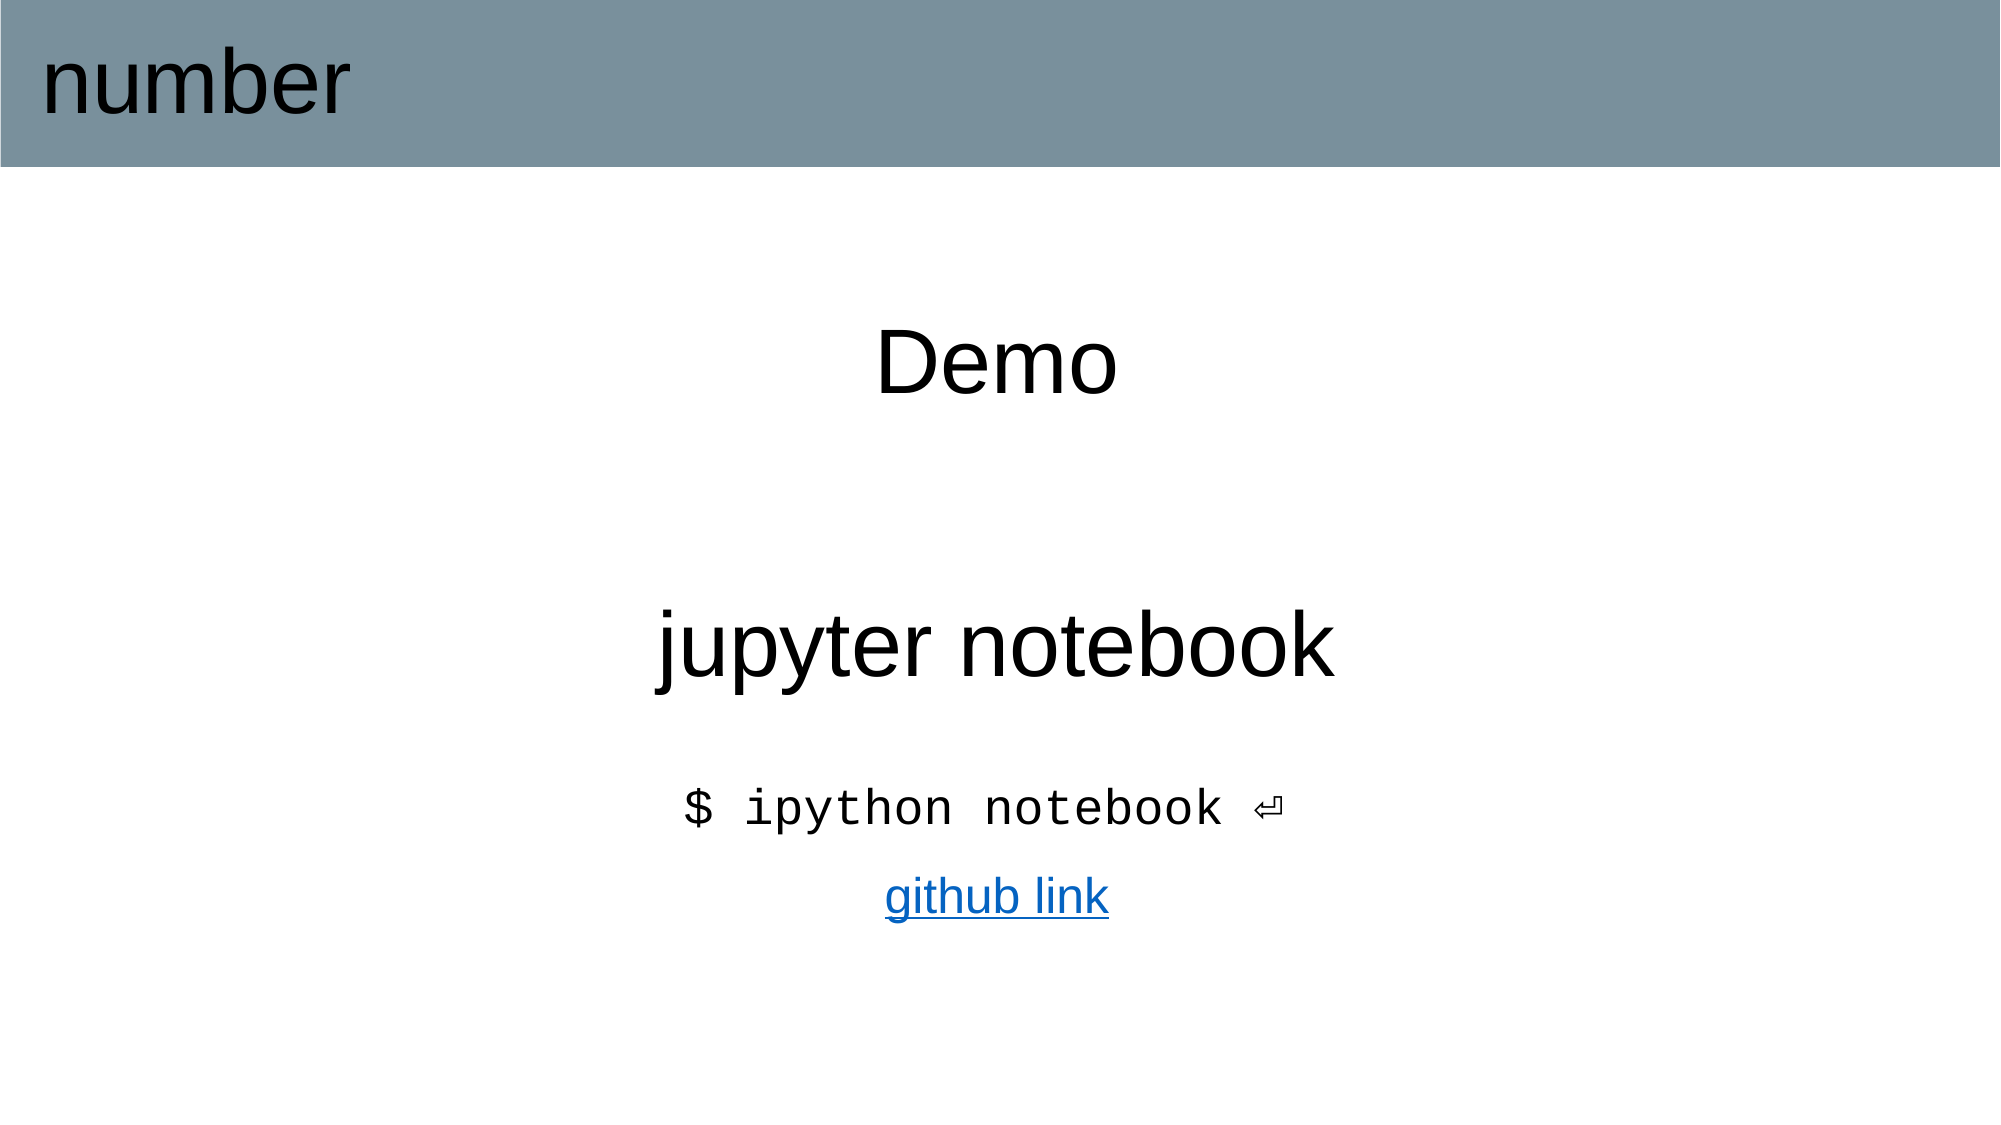

# number
Demo

jupyter notebook

github link

$ ipython notebook ⏎